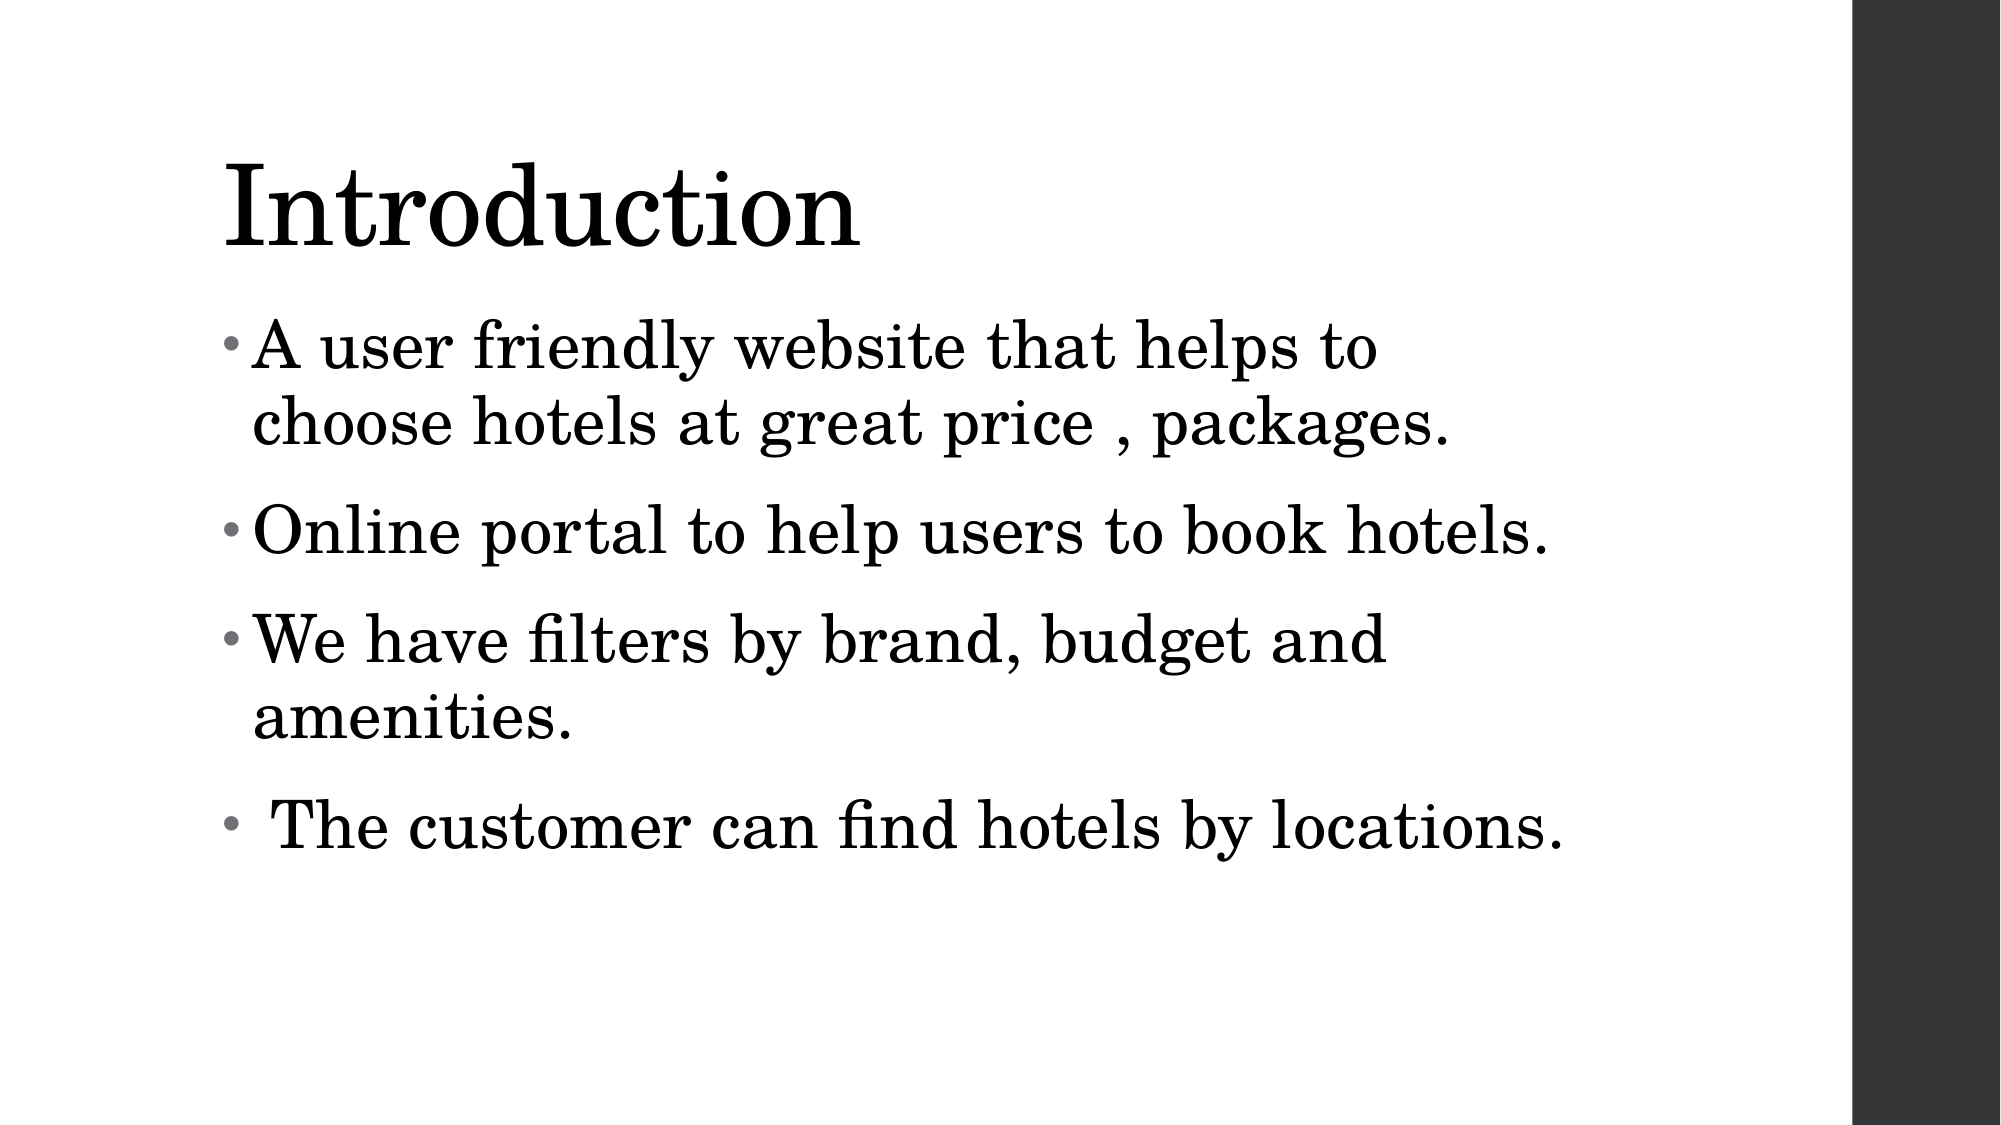

# Introduction
A user friendly website that helps to choose hotels at great price , packages.
Online portal to help users to book hotels.
We have filters by brand, budget and amenities.
 The customer can find hotels by locations.